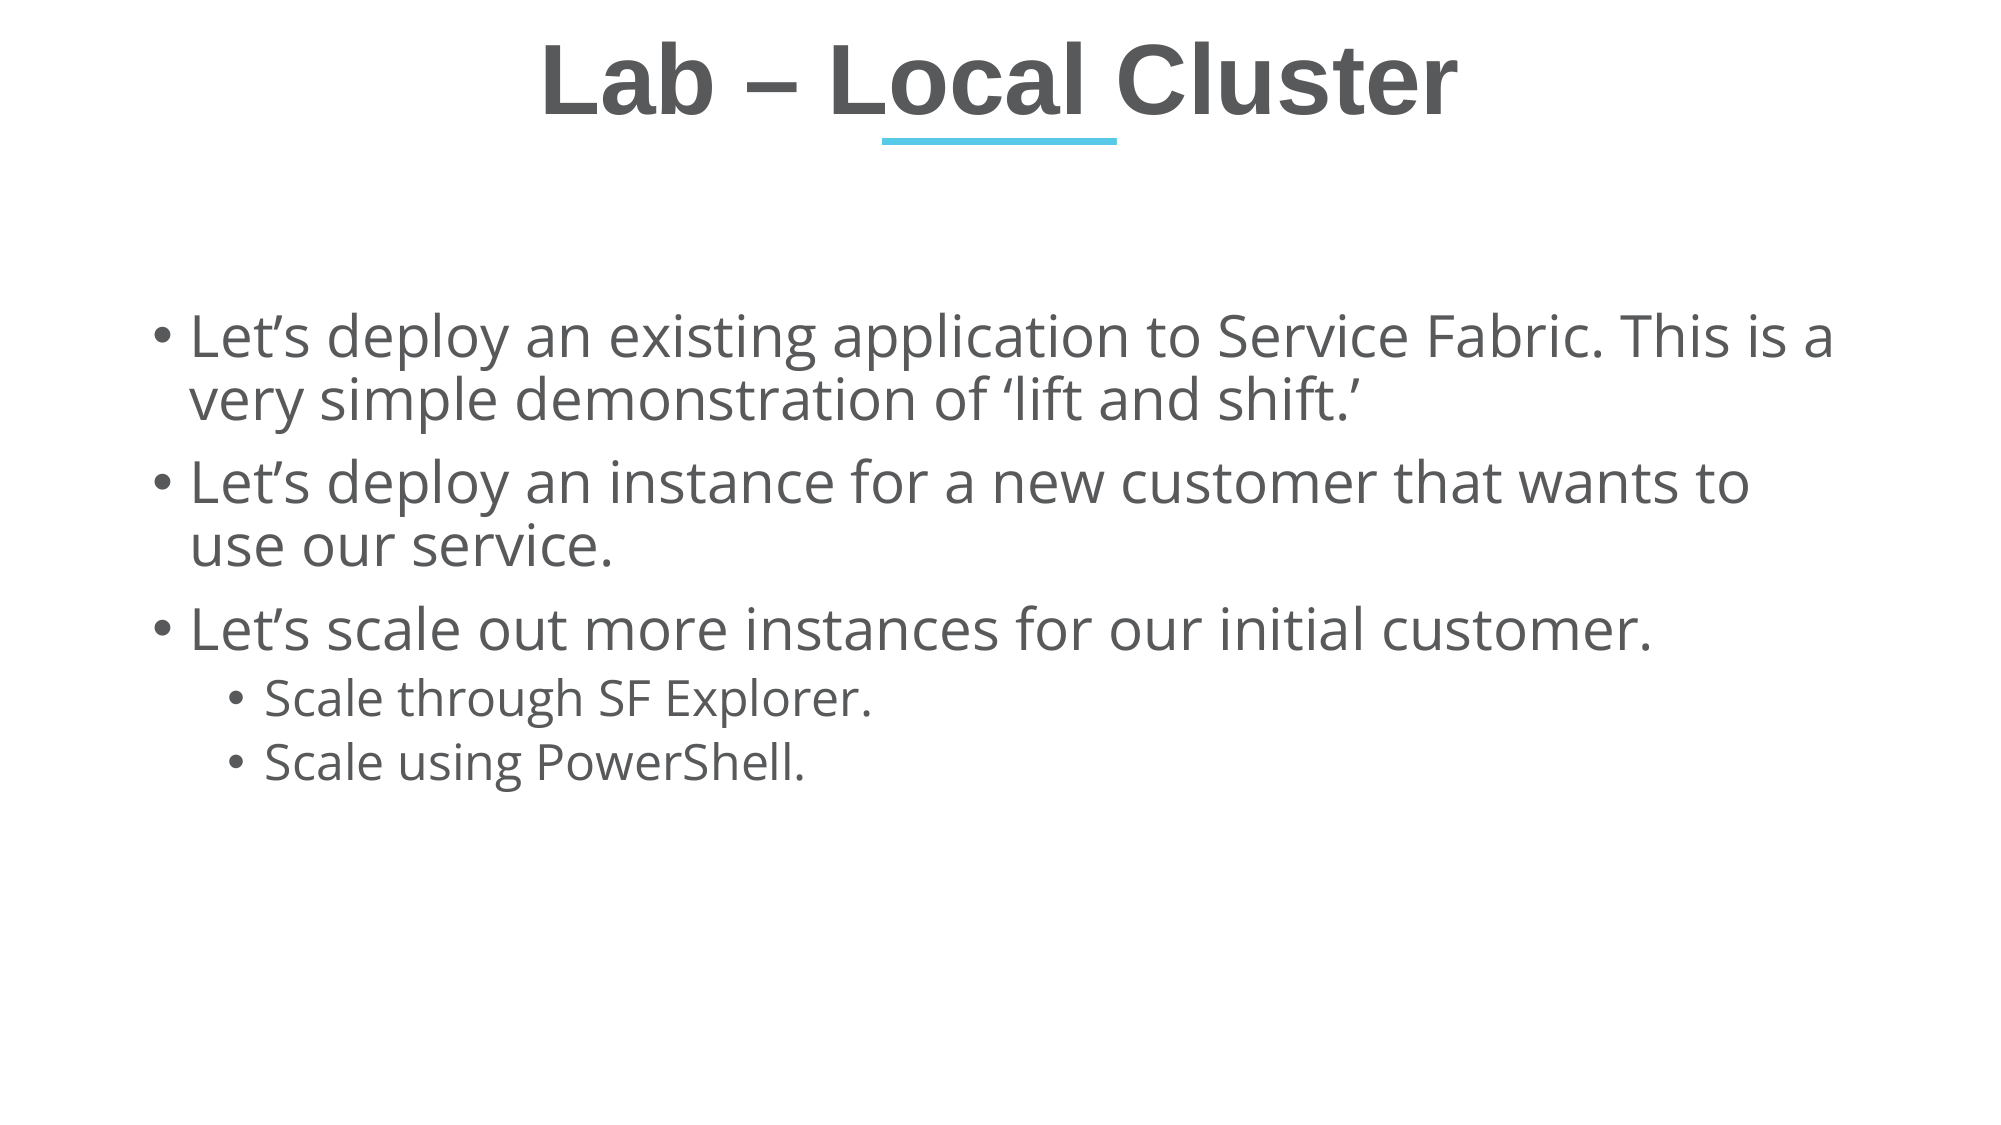

# Lab – Local Cluster

Let’s deploy an existing application to Service Fabric. This is a very simple demonstration of ‘lift and shift.’
Let’s deploy an instance for a new customer that wants to use our service.
Let’s scale out more instances for our initial customer.
Scale through SF Explorer.
Scale using PowerShell.